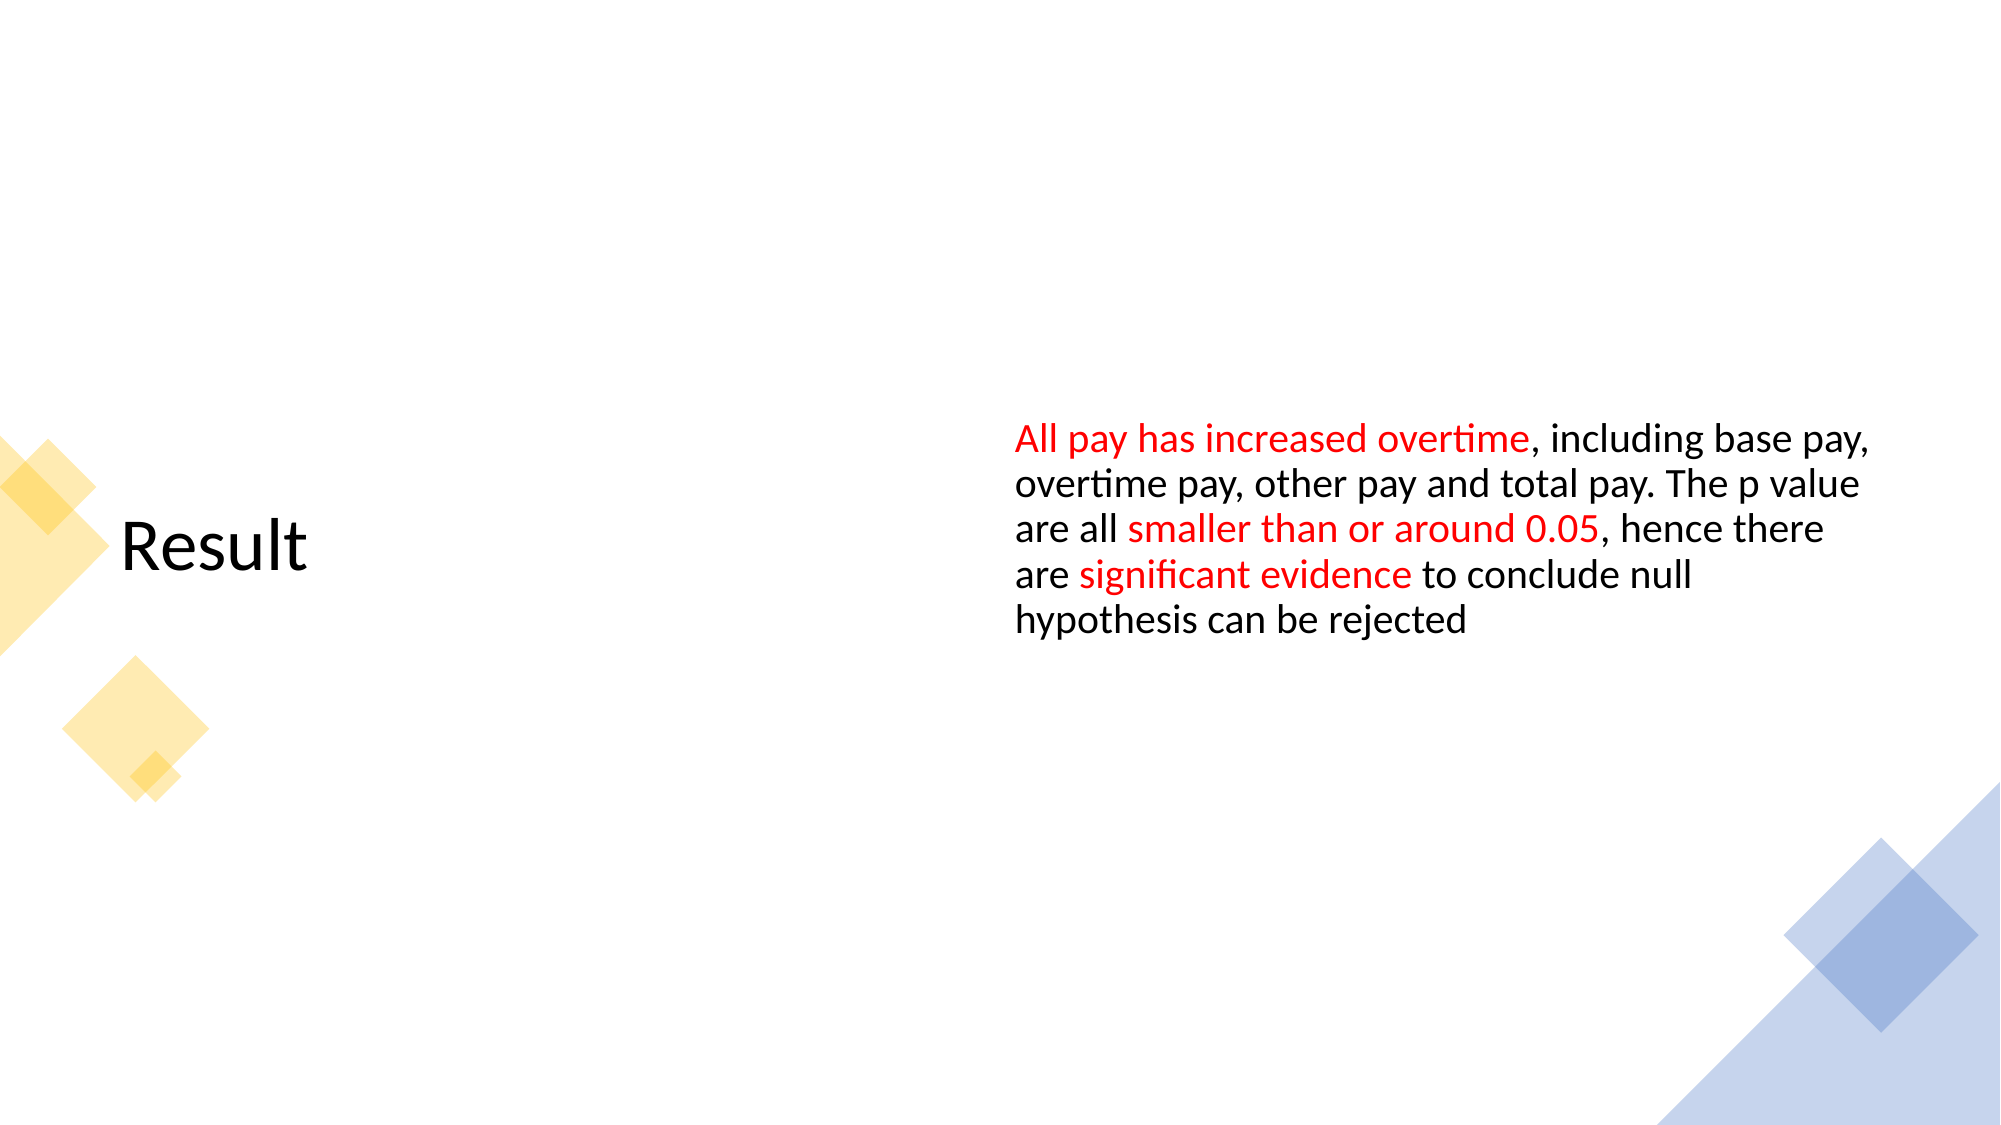

# Result
All pay has increased overtime, including base pay, overtime pay, other pay and total pay. The p value are all smaller than or around 0.05, hence there are significant evidence to conclude null hypothesis can be rejected